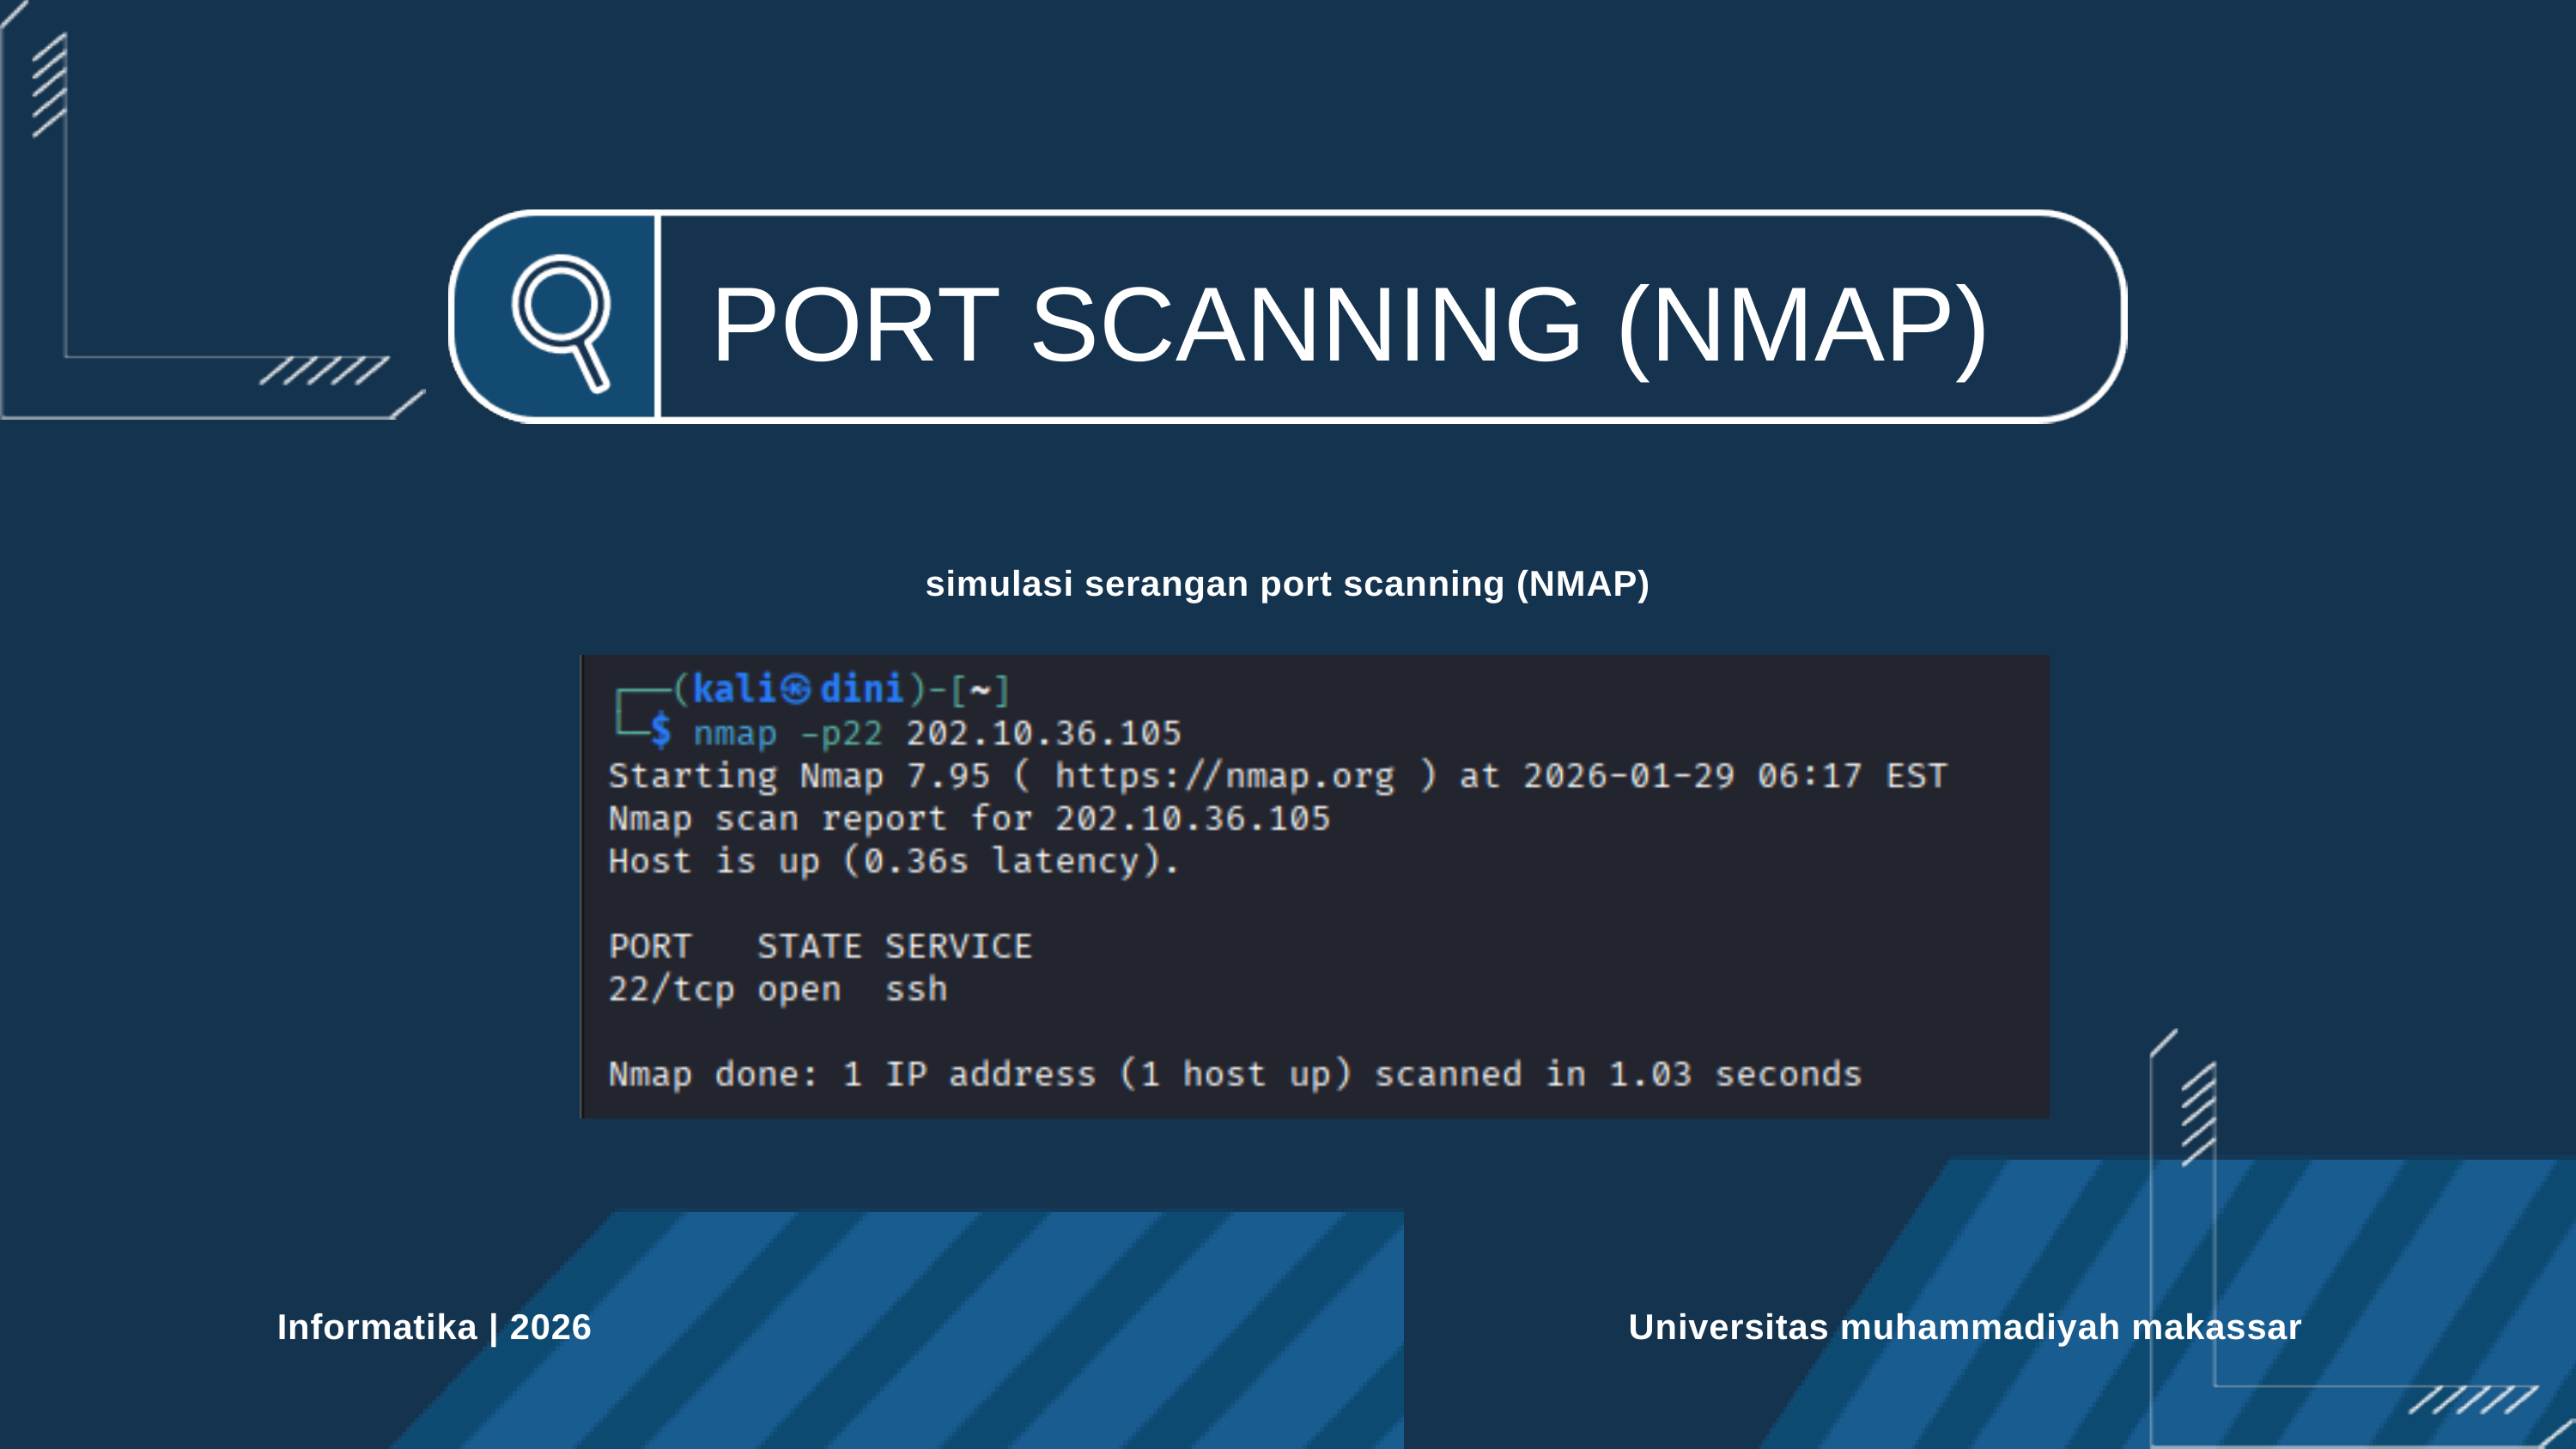

PORT SCANNING (NMAP)
simulasi serangan port scanning (NMAP)

Informatika | 2026
Universitas muhammadiyah makassar